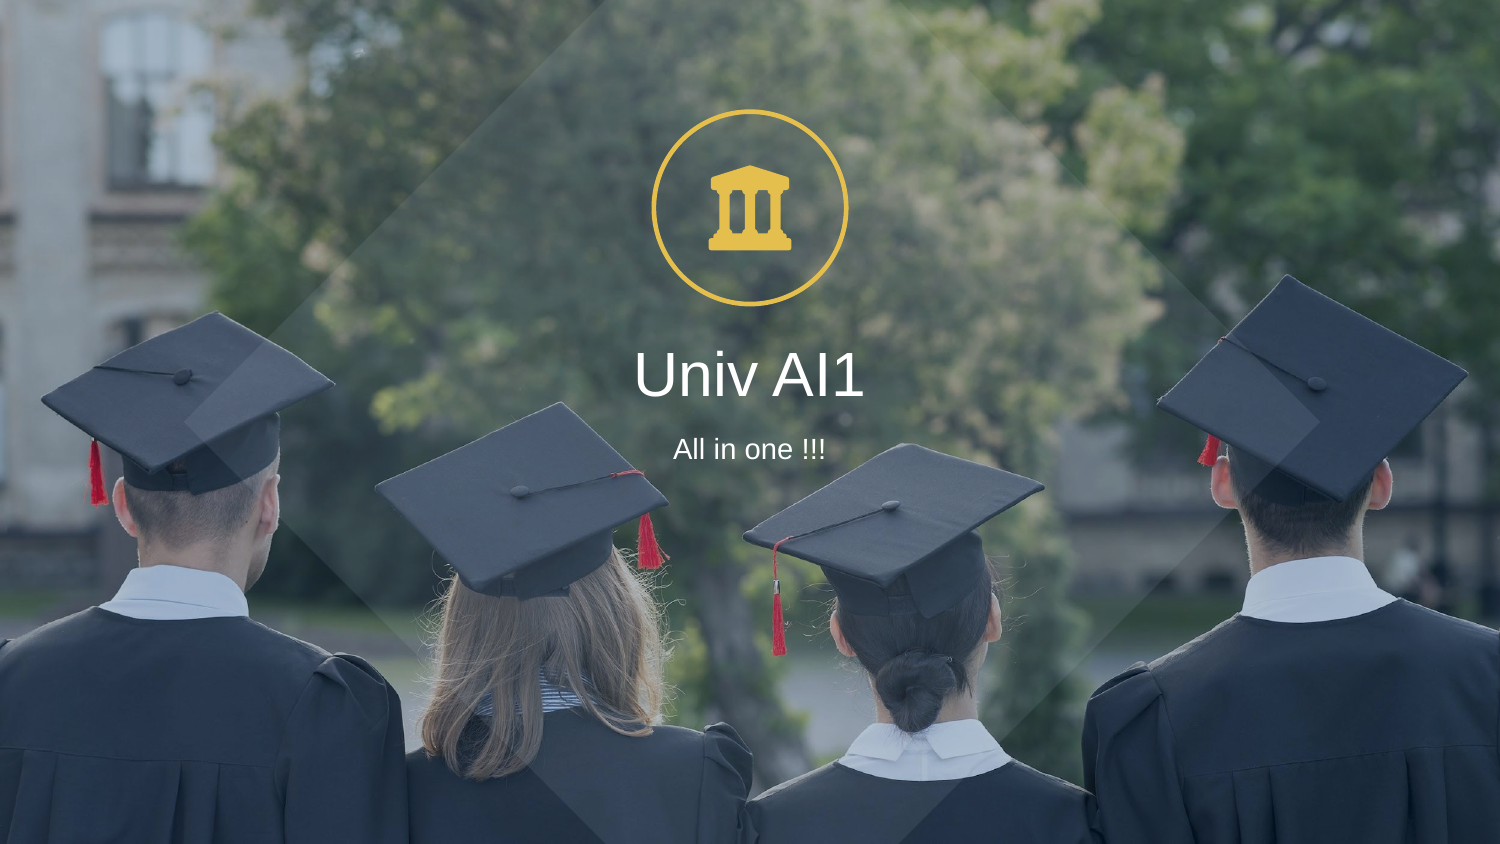

# Univ AI1
All in one !!!